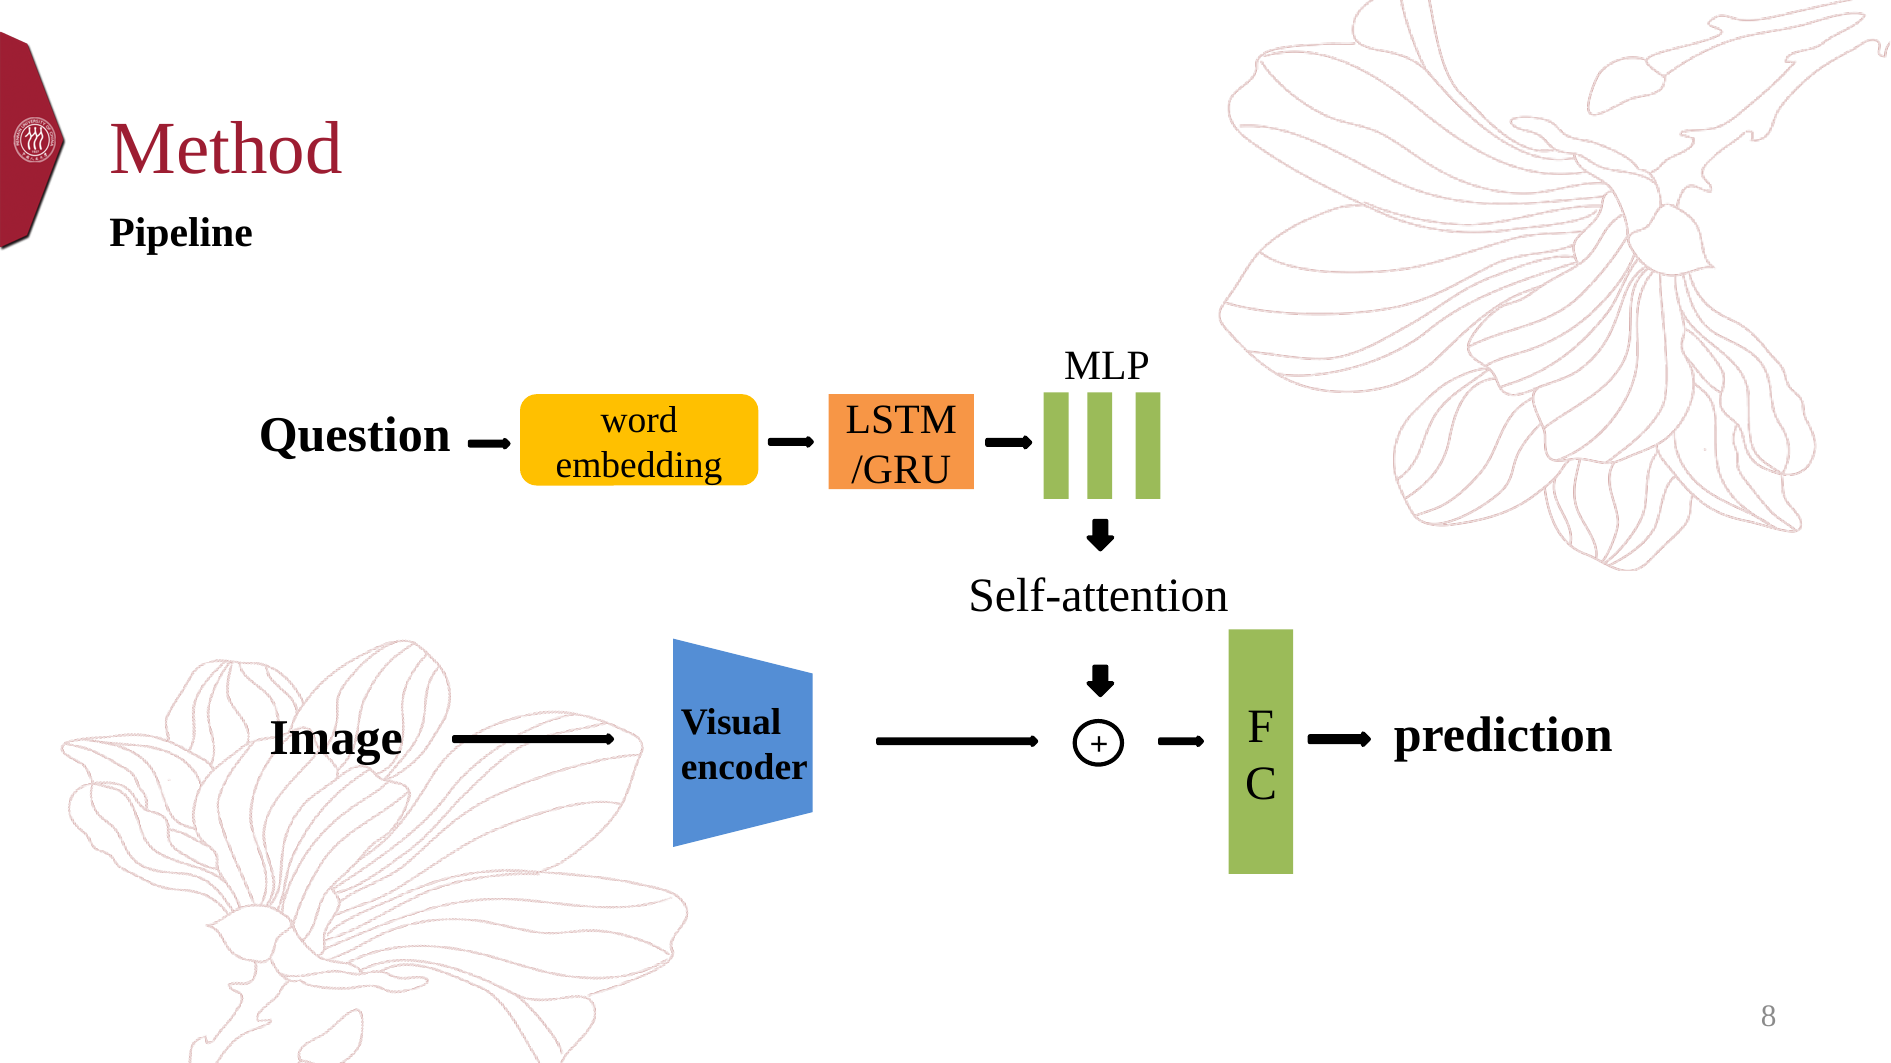

Method
Pipeline
MLP

Question
LSTM/GRU
word embedding

Self-attention
FC

Visual encoder

prediction
Image
+

8